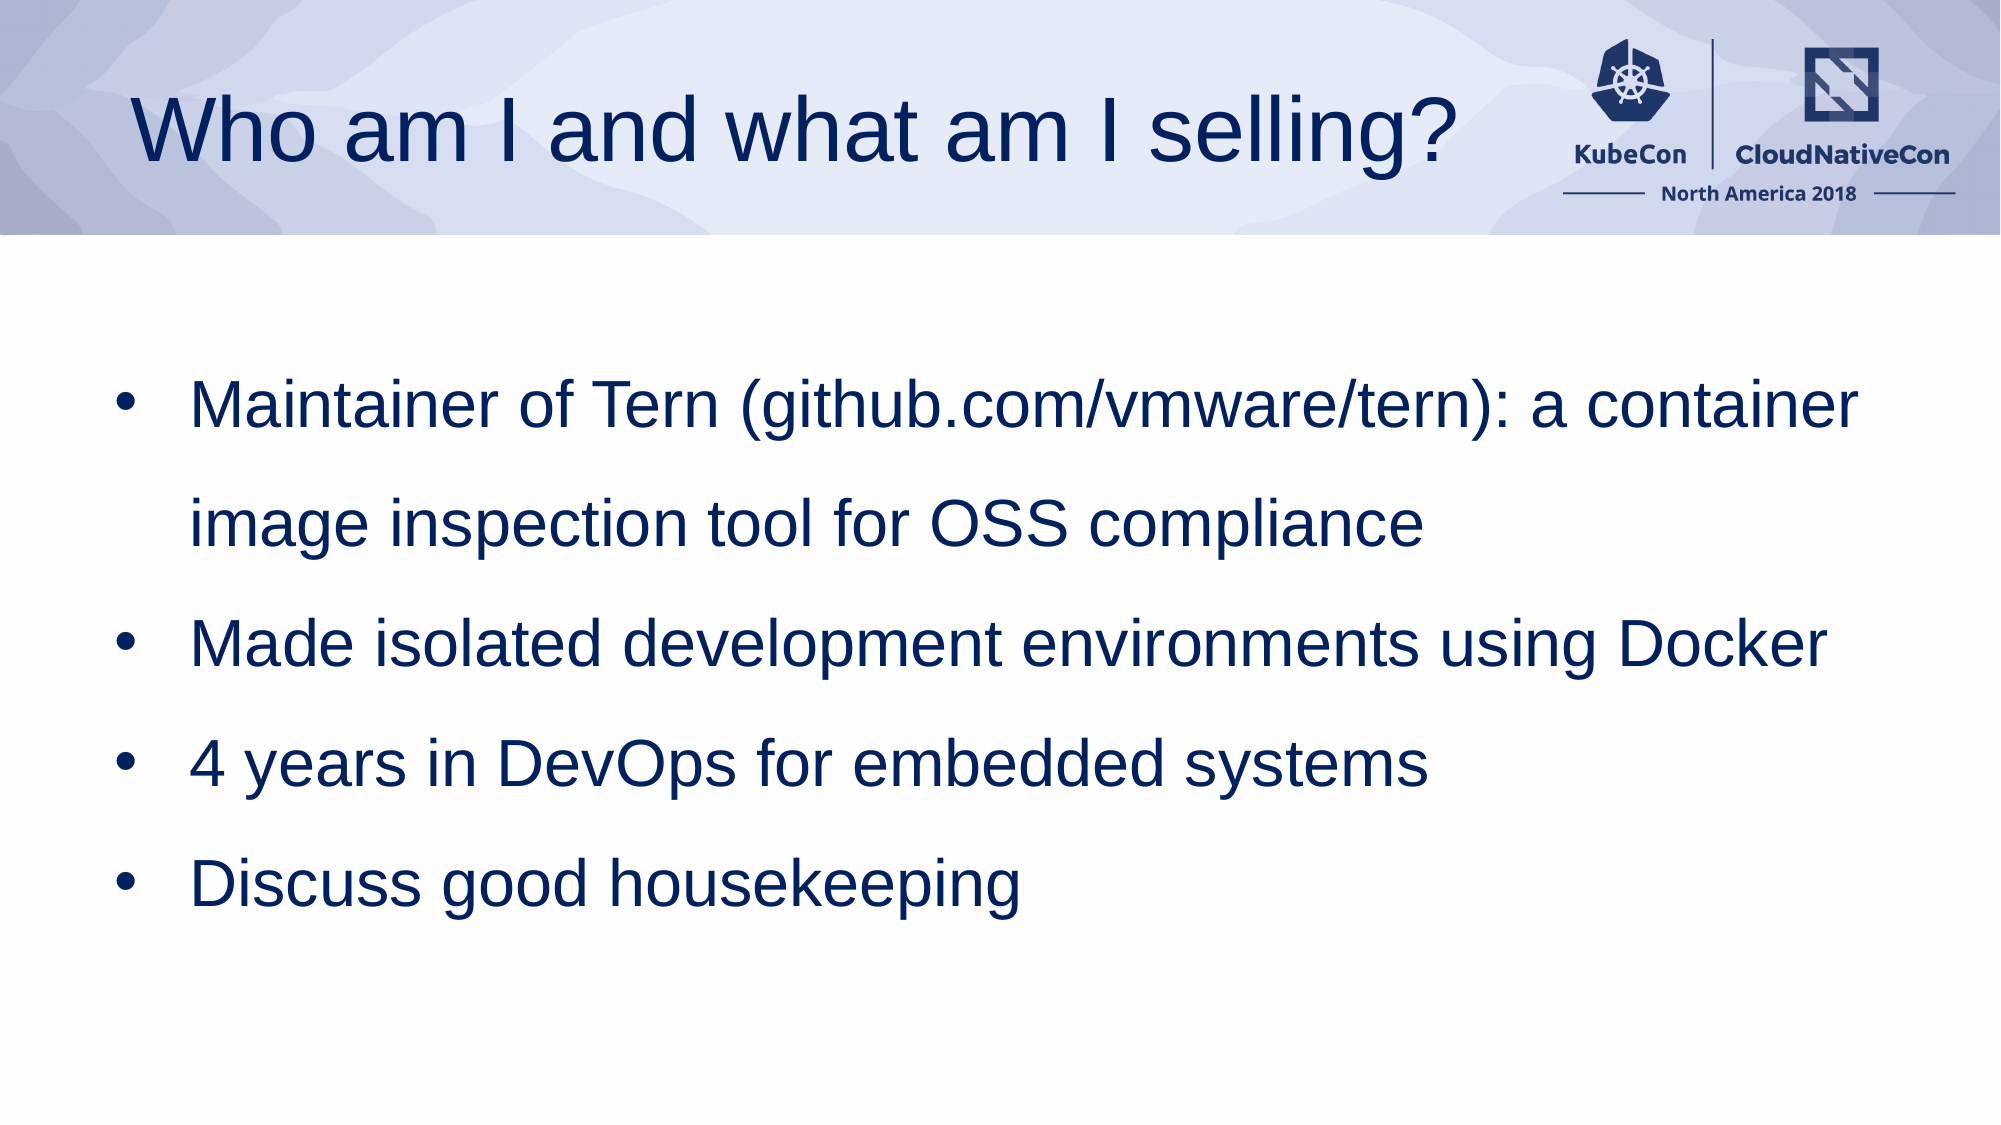

# Who am I and what am I selling?
Maintainer of Tern (github.com/vmware/tern): a container image inspection tool for OSS compliance
Made isolated development environments using Docker
4 years in DevOps for embedded systems
Discuss good housekeeping